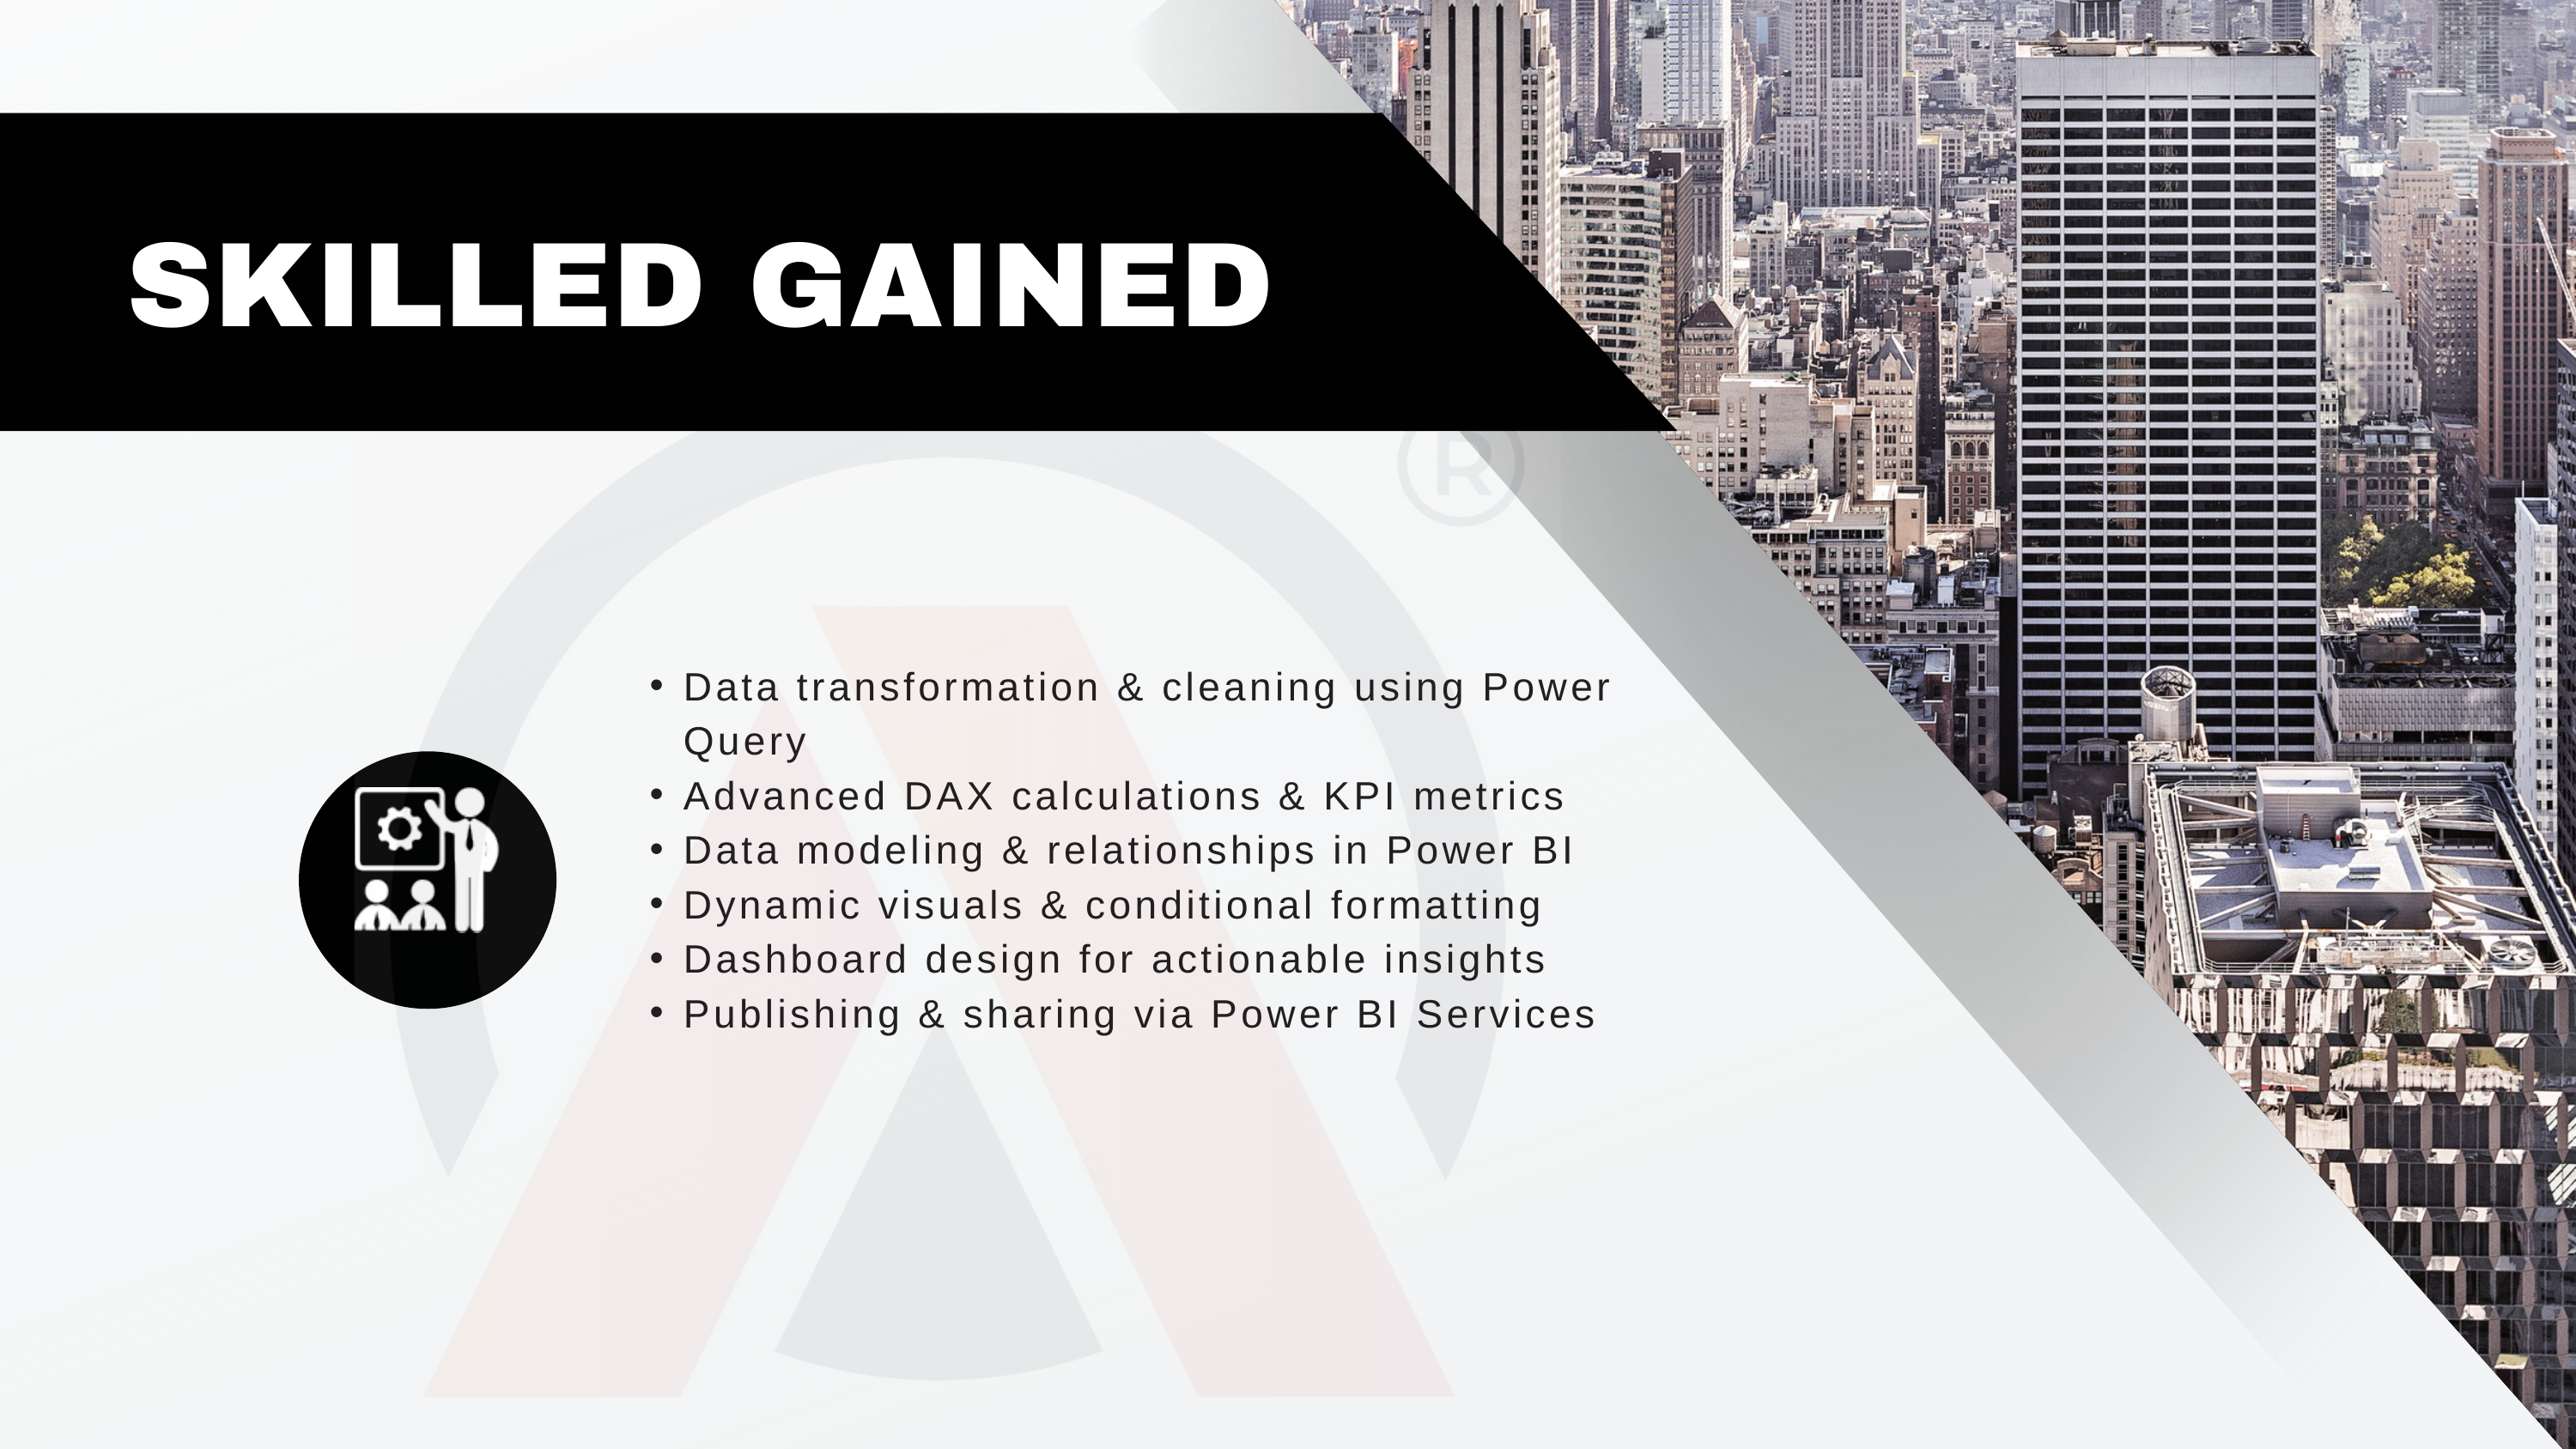

SKILLED GAINED

Data transformation & cleaning using Power Query
Advanced DAX calculations & KPI metrics
Data modeling & relationships in Power BI
Dynamic visuals & conditional formatting
Dashboard design for actionable insights
Publishing & sharing via Power BI Services